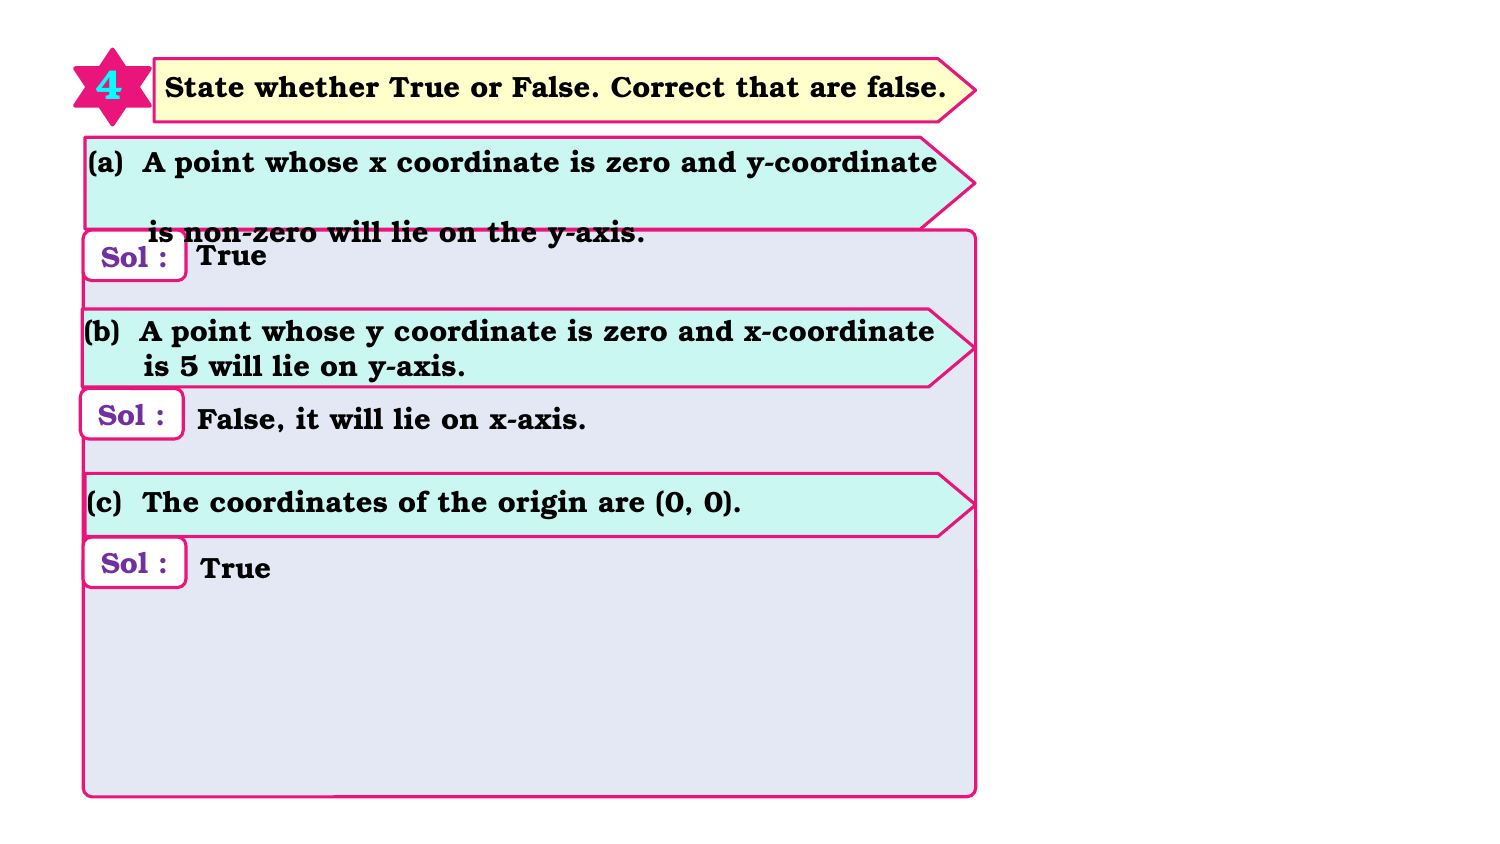

4
State whether True or False. Correct that are false.
(a)  A point whose x coordinate is zero and y-coordinate
      is non-zero will lie on the y-axis.

True

Sol :
A point whose y coordinate is zero and x-coordinate
      is 5 will lie on y-axis.

Sol :
False, it will lie on x-axis.

(c)  The coordinates of the origin are (0, 0).
Sol :
True